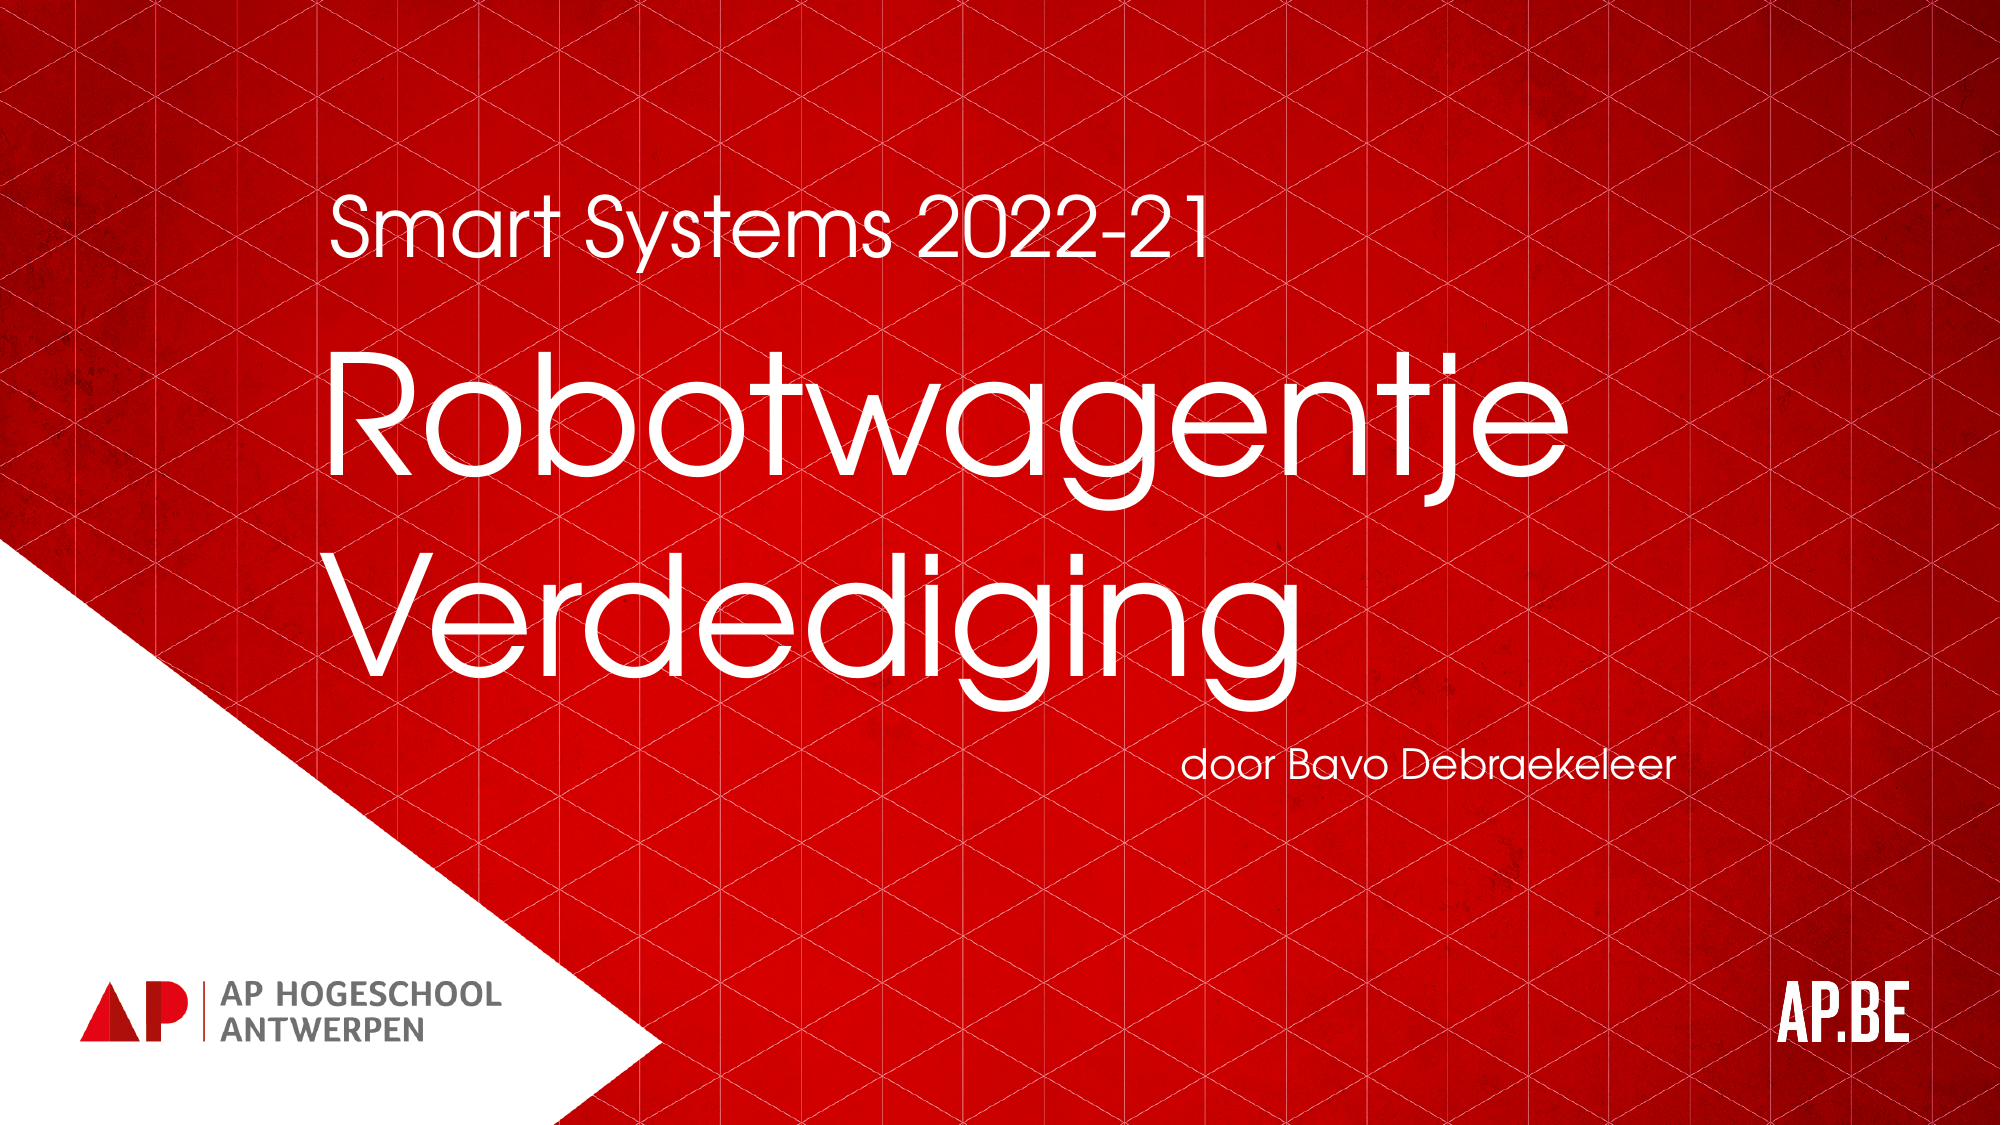

# Smart Systems 2022-21

Robotwagentje
Verdediging

door Bavo Debraekeleer